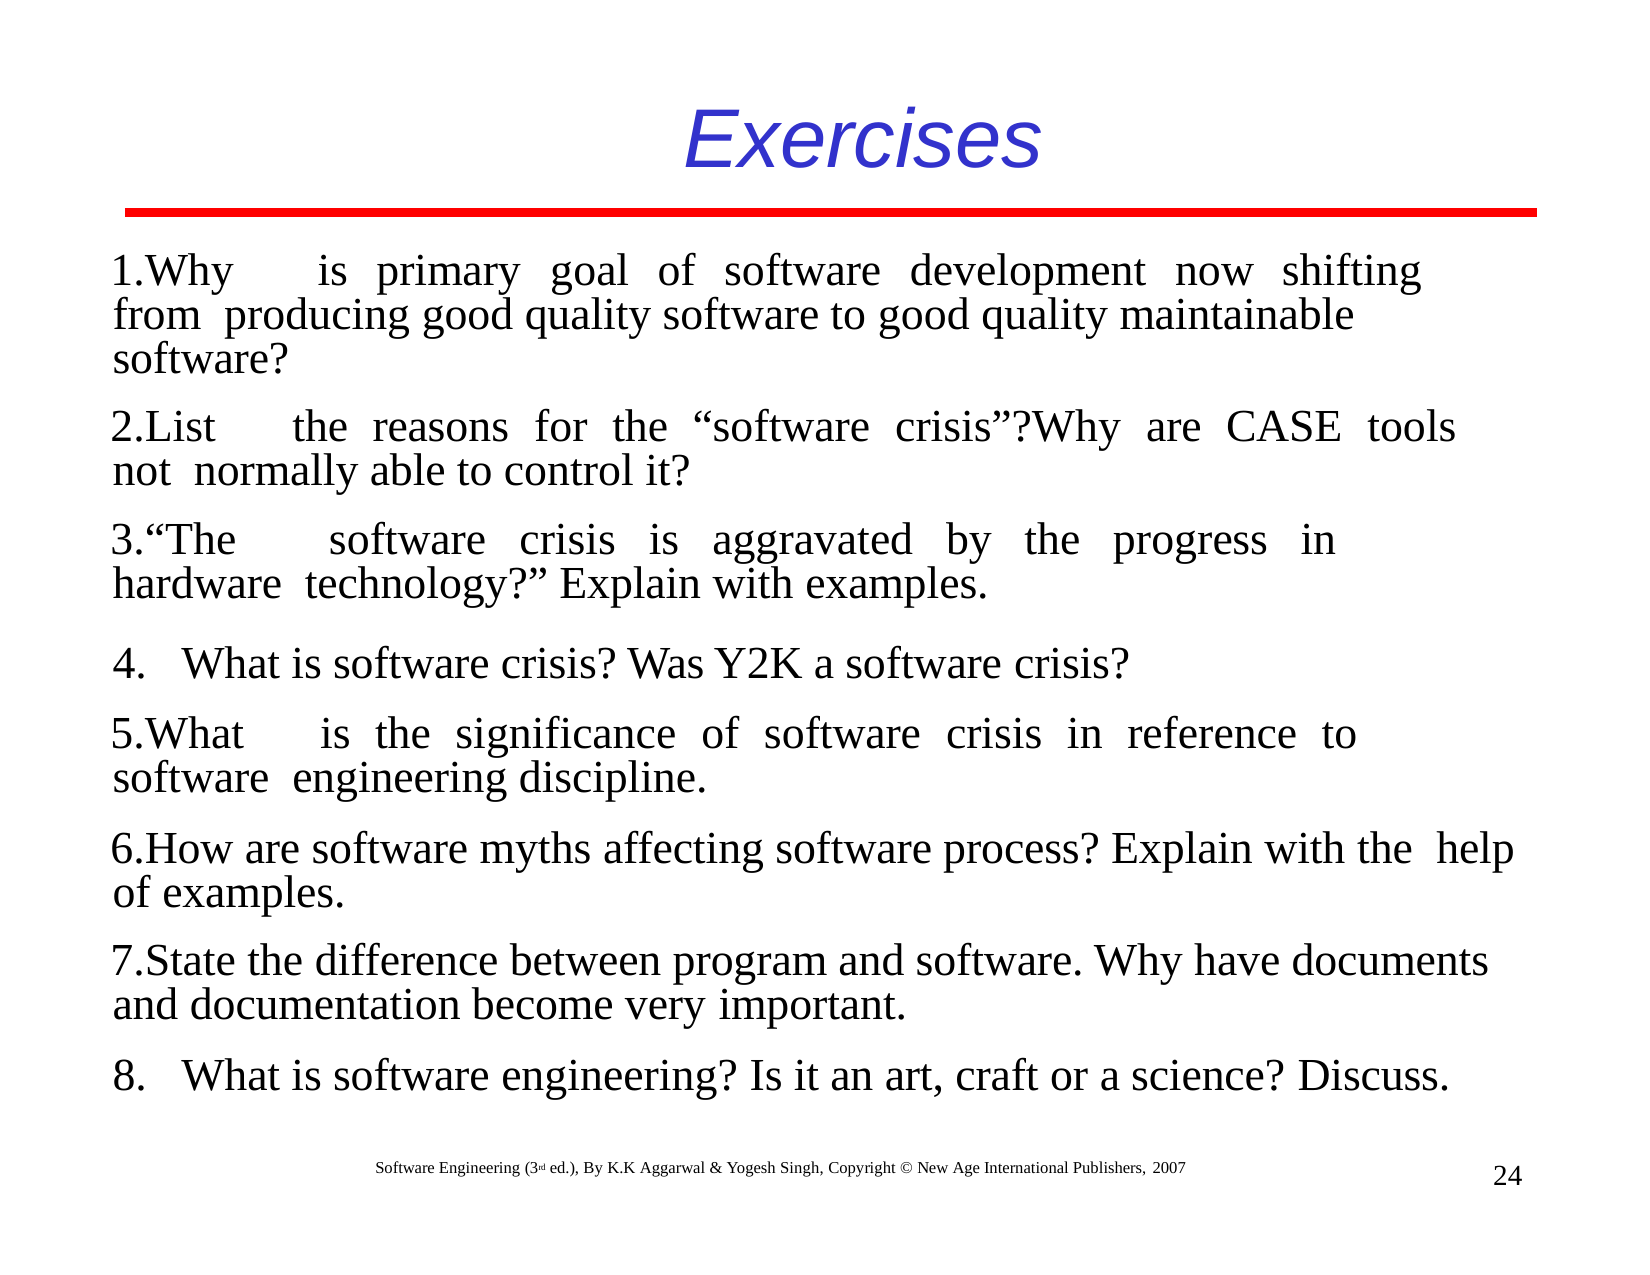

# Exercises

Why	is	primary	goal	of	software	development	now	shifting	from  producing good quality software to good quality maintainable software?
List	the	reasons	for	the	“software	crisis”?Why	are	CASE	tools	not  normally able to control it?
“The	software	crisis	is	aggravated	by	the	progress	in	hardware  technology?” Explain with examples.
What is software crisis? Was Y2K a software crisis?
What	is	the	significance	of	software	crisis	in	reference	to	software  engineering discipline.
How are software myths affecting software process? Explain with the  help of examples.
State the difference between program and software. Why have documents  and documentation become very important.
What is software engineering? Is it an art, craft or a science? Discuss.
Software Engineering (3rd  ed.), By K.K Aggarwal & Yogesh Singh, Copyright © New Age International Publishers, 2007
24